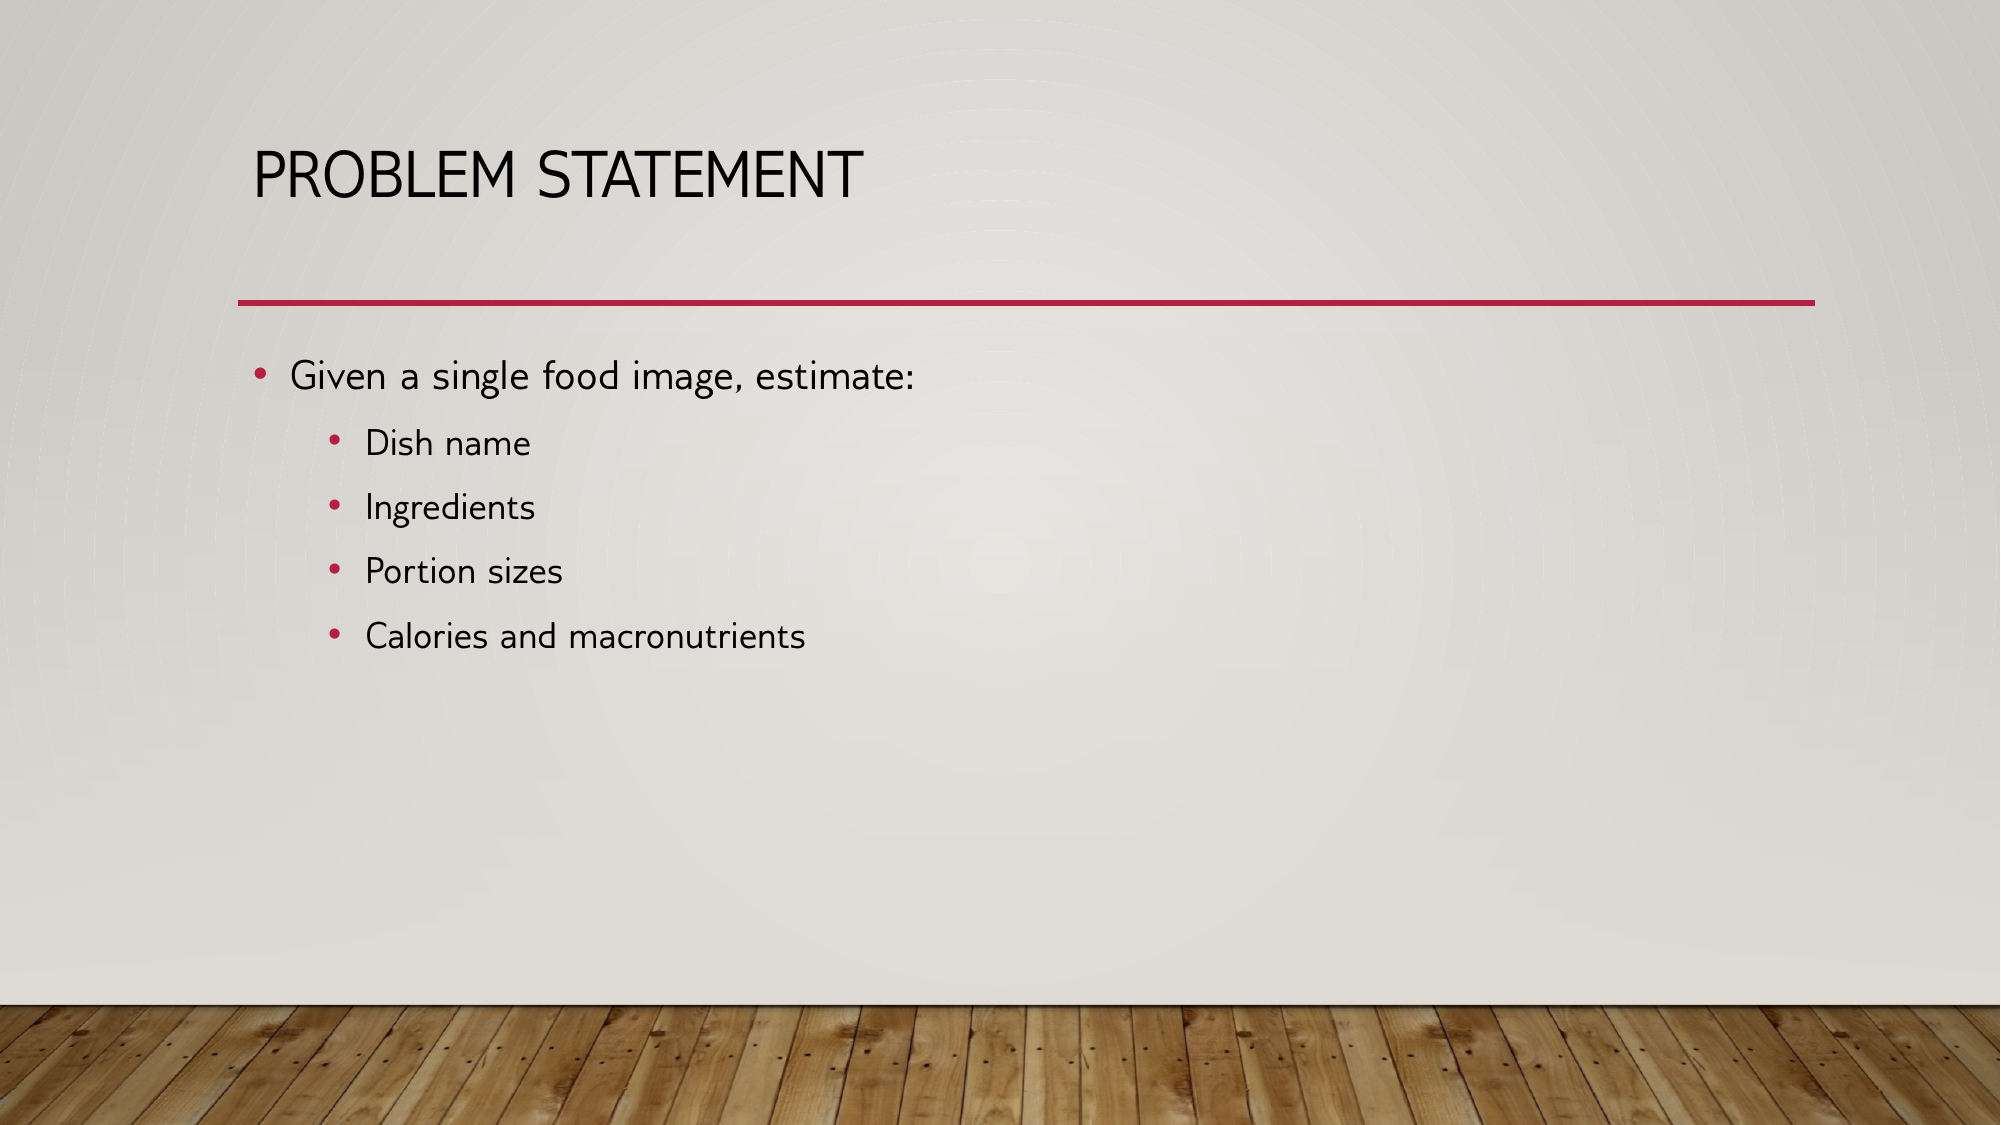

# Problem statement
Given a single food image, estimate:
Dish name
Ingredients
Portion sizes
Calories and macronutrients